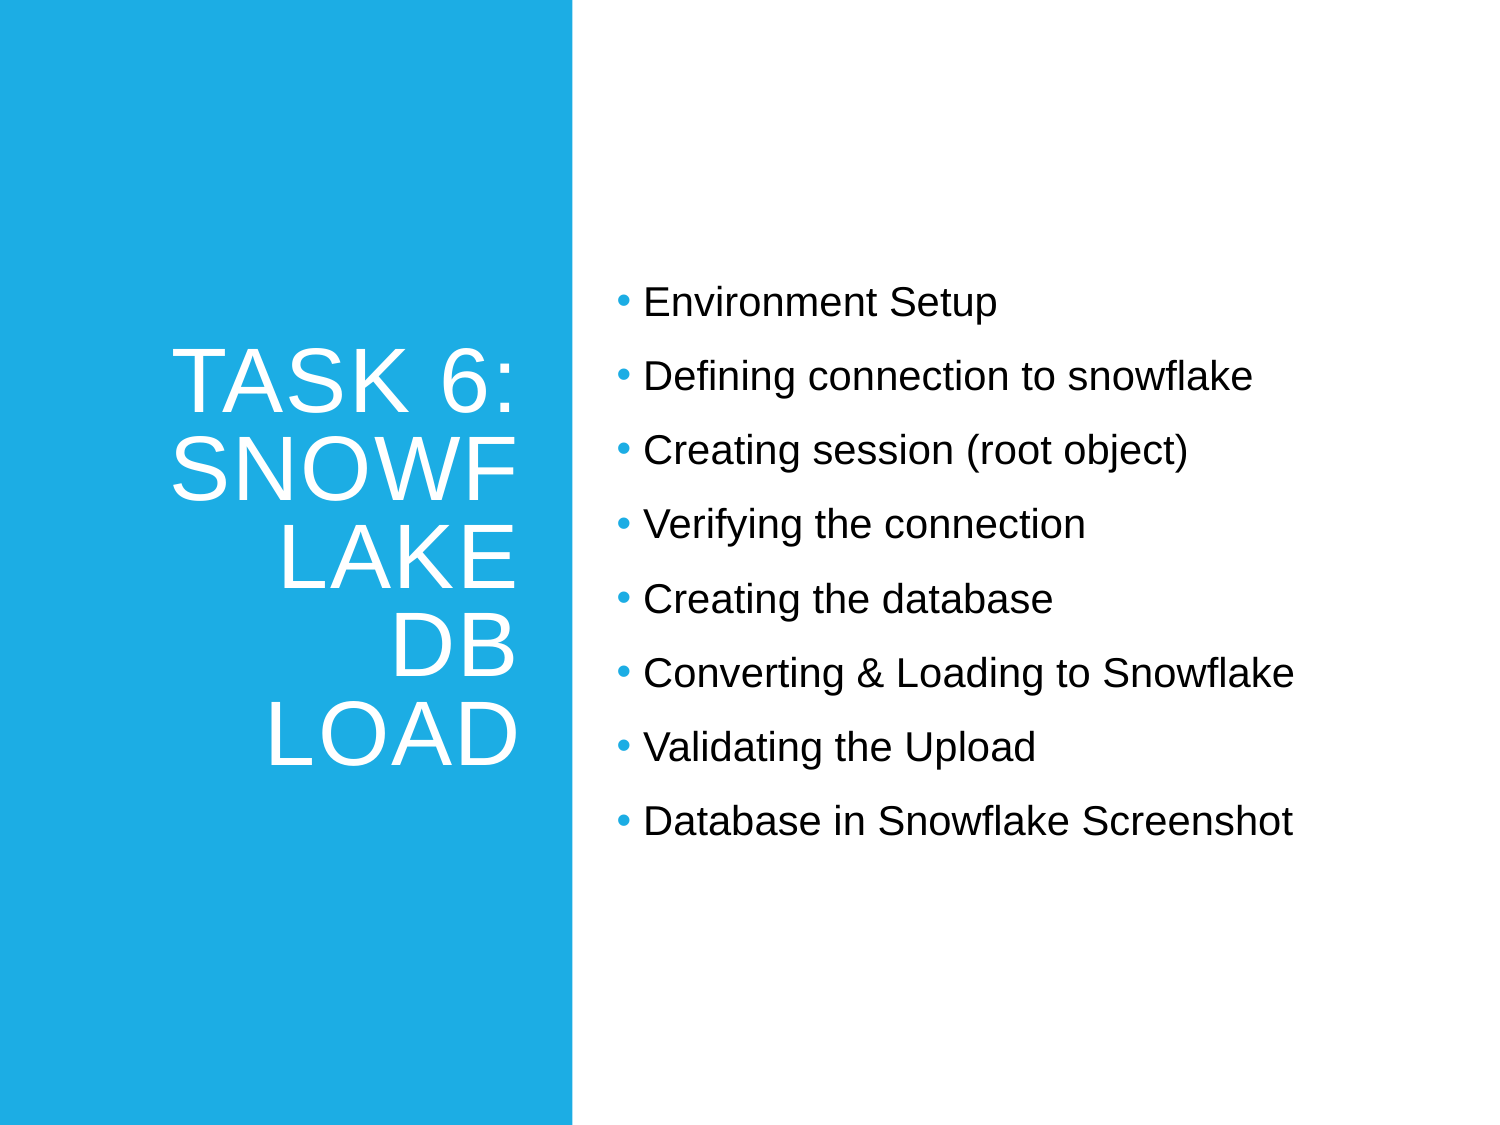

# Task 6: Snowflake DB Load
 Environment Setup
 Defining connection to snowflake
 Creating session (root object)
 Verifying the connection
 Creating the database
 Converting & Loading to Snowflake
 Validating the Upload
 Database in Snowflake Screenshot